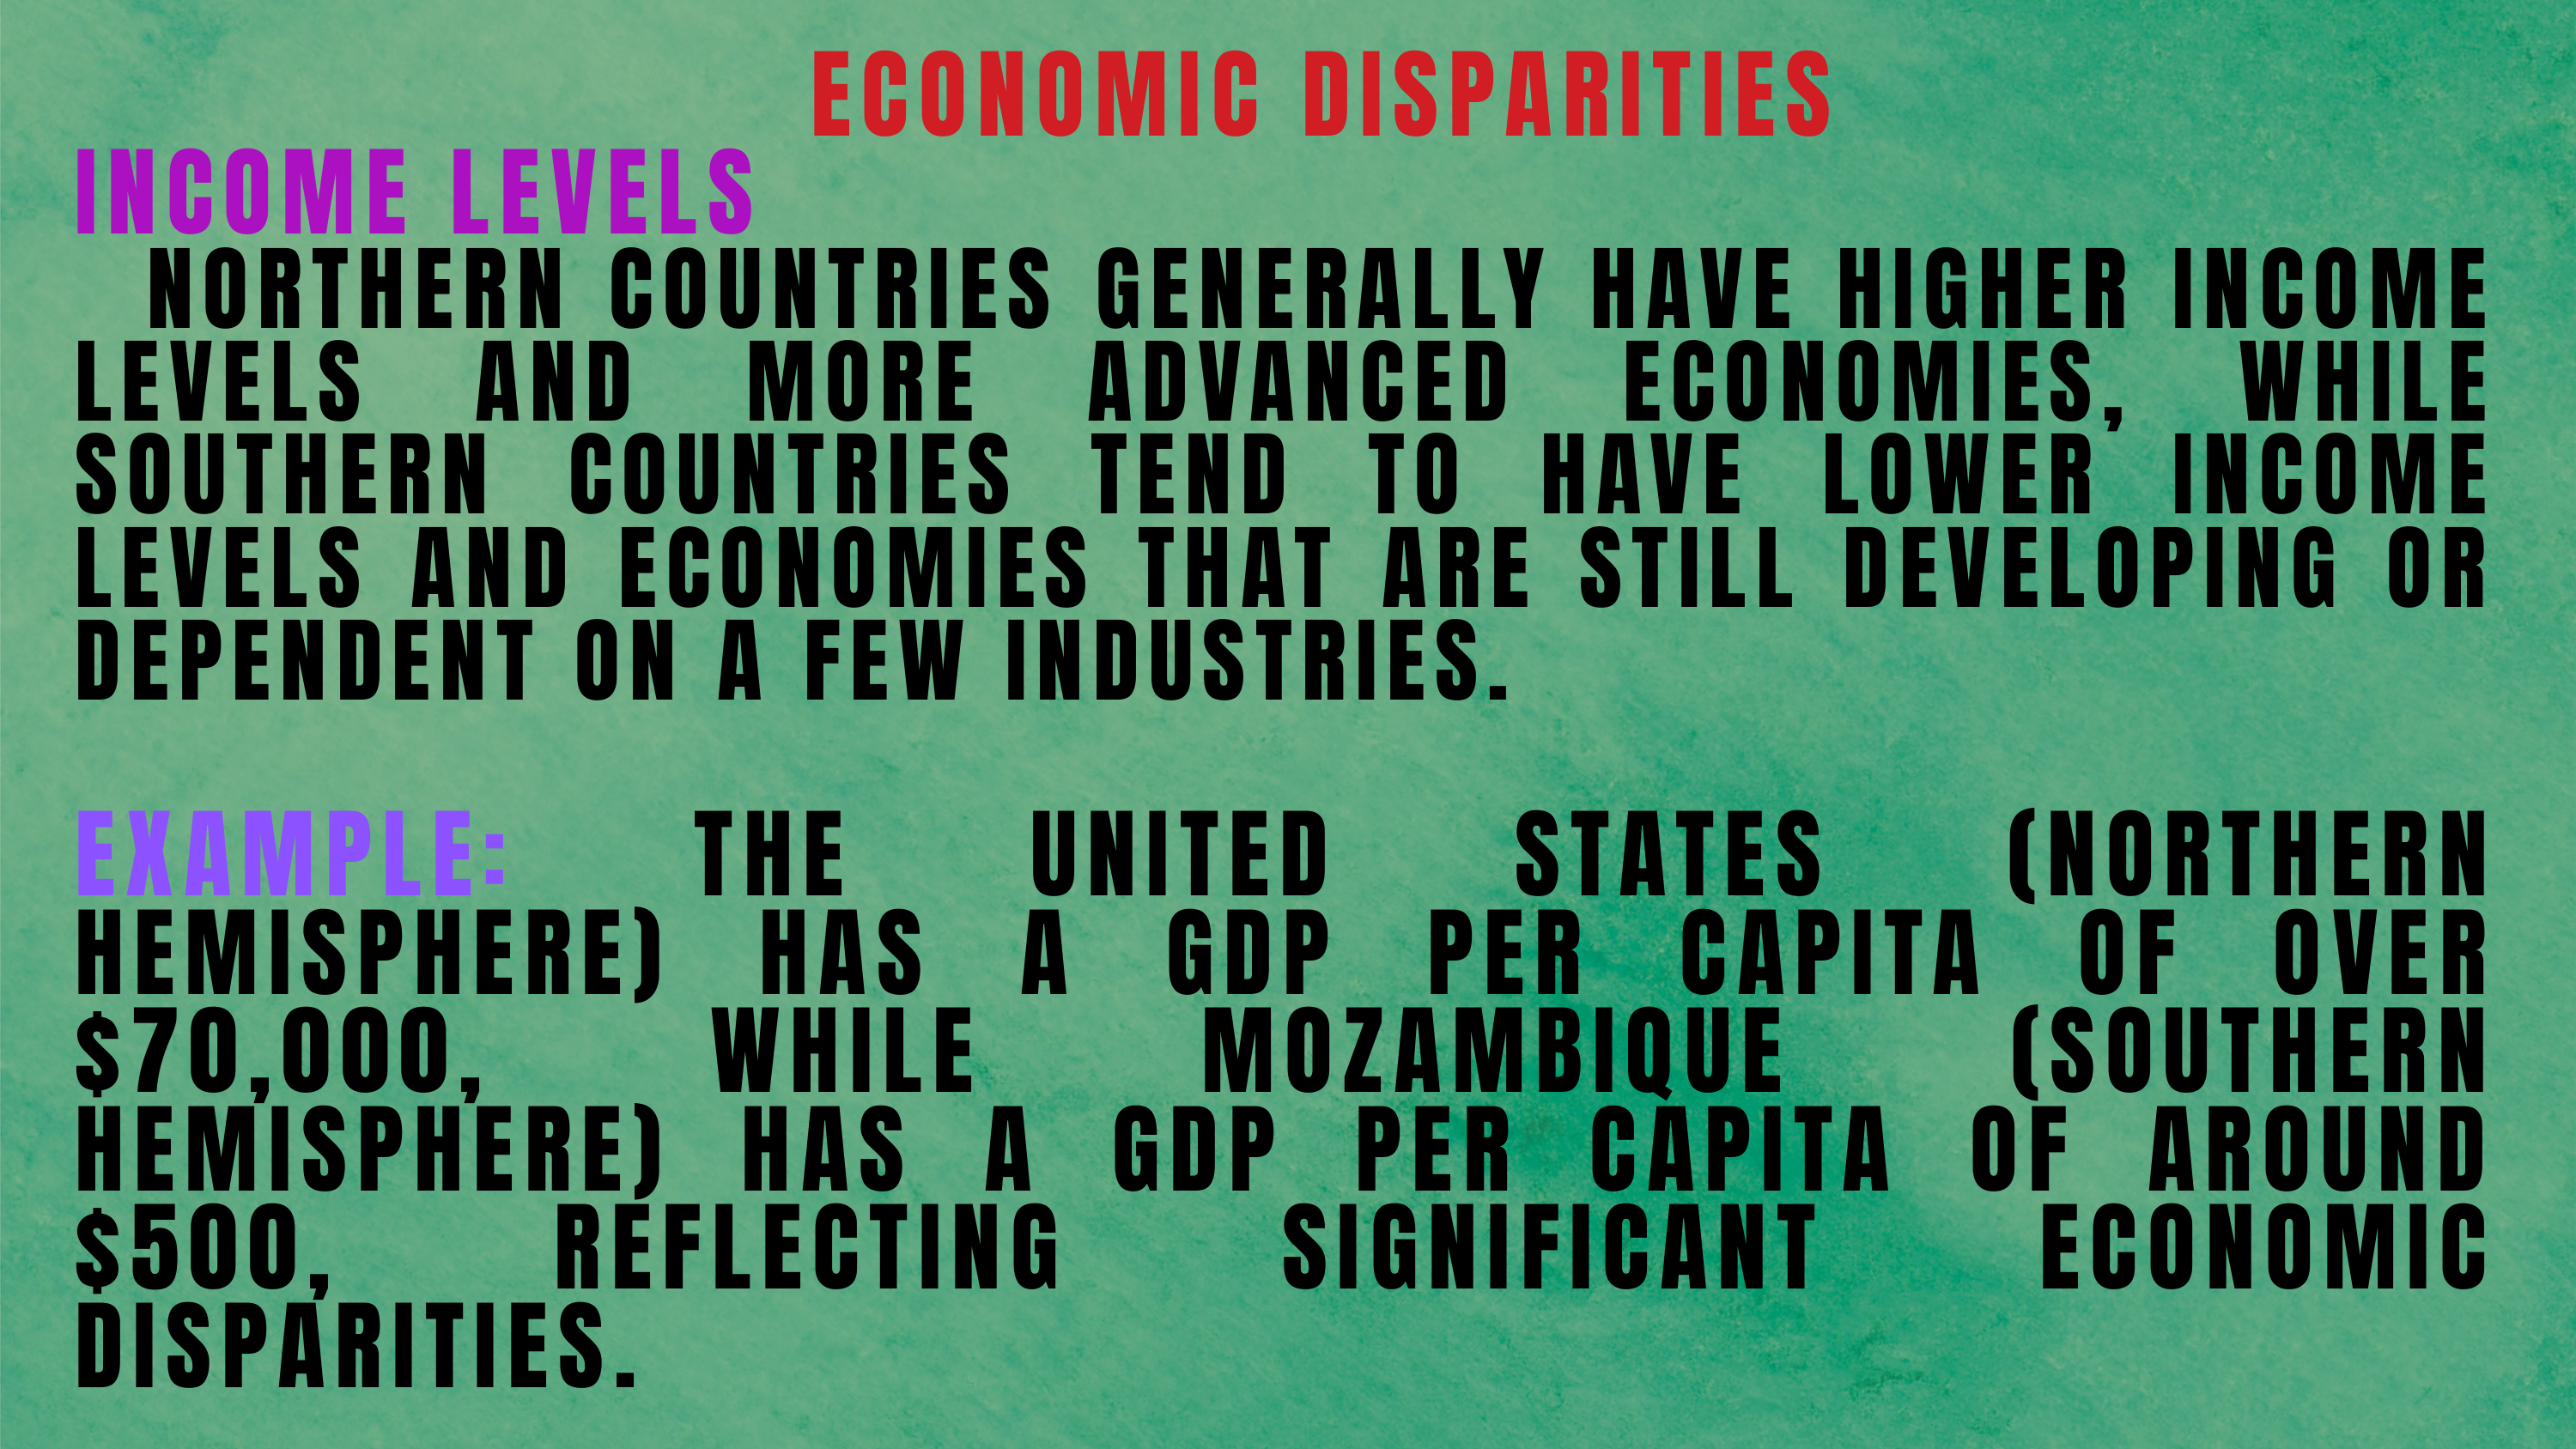

ECONOMIC DISPARITIES
INCOME LEVELS
  NORTHERN COUNTRIES GENERALLY HAVE HIGHER INCOME LEVELS AND MORE ADVANCED ECONOMIES, WHILE SOUTHERN COUNTRIES TEND TO HAVE LOWER INCOME LEVELS AND ECONOMIES THAT ARE STILL DEVELOPING OR DEPENDENT ON A FEW INDUSTRIES.

EXAMPLE: THE UNITED STATES (NORTHERN HEMISPHERE) HAS A GDP PER CAPITA OF OVER $70,000, WHILE MOZAMBIQUE (SOUTHERN HEMISPHERE) HAS A GDP PER CAPITA OF AROUND $500, REFLECTING SIGNIFICANT ECONOMIC DISPARITIES.